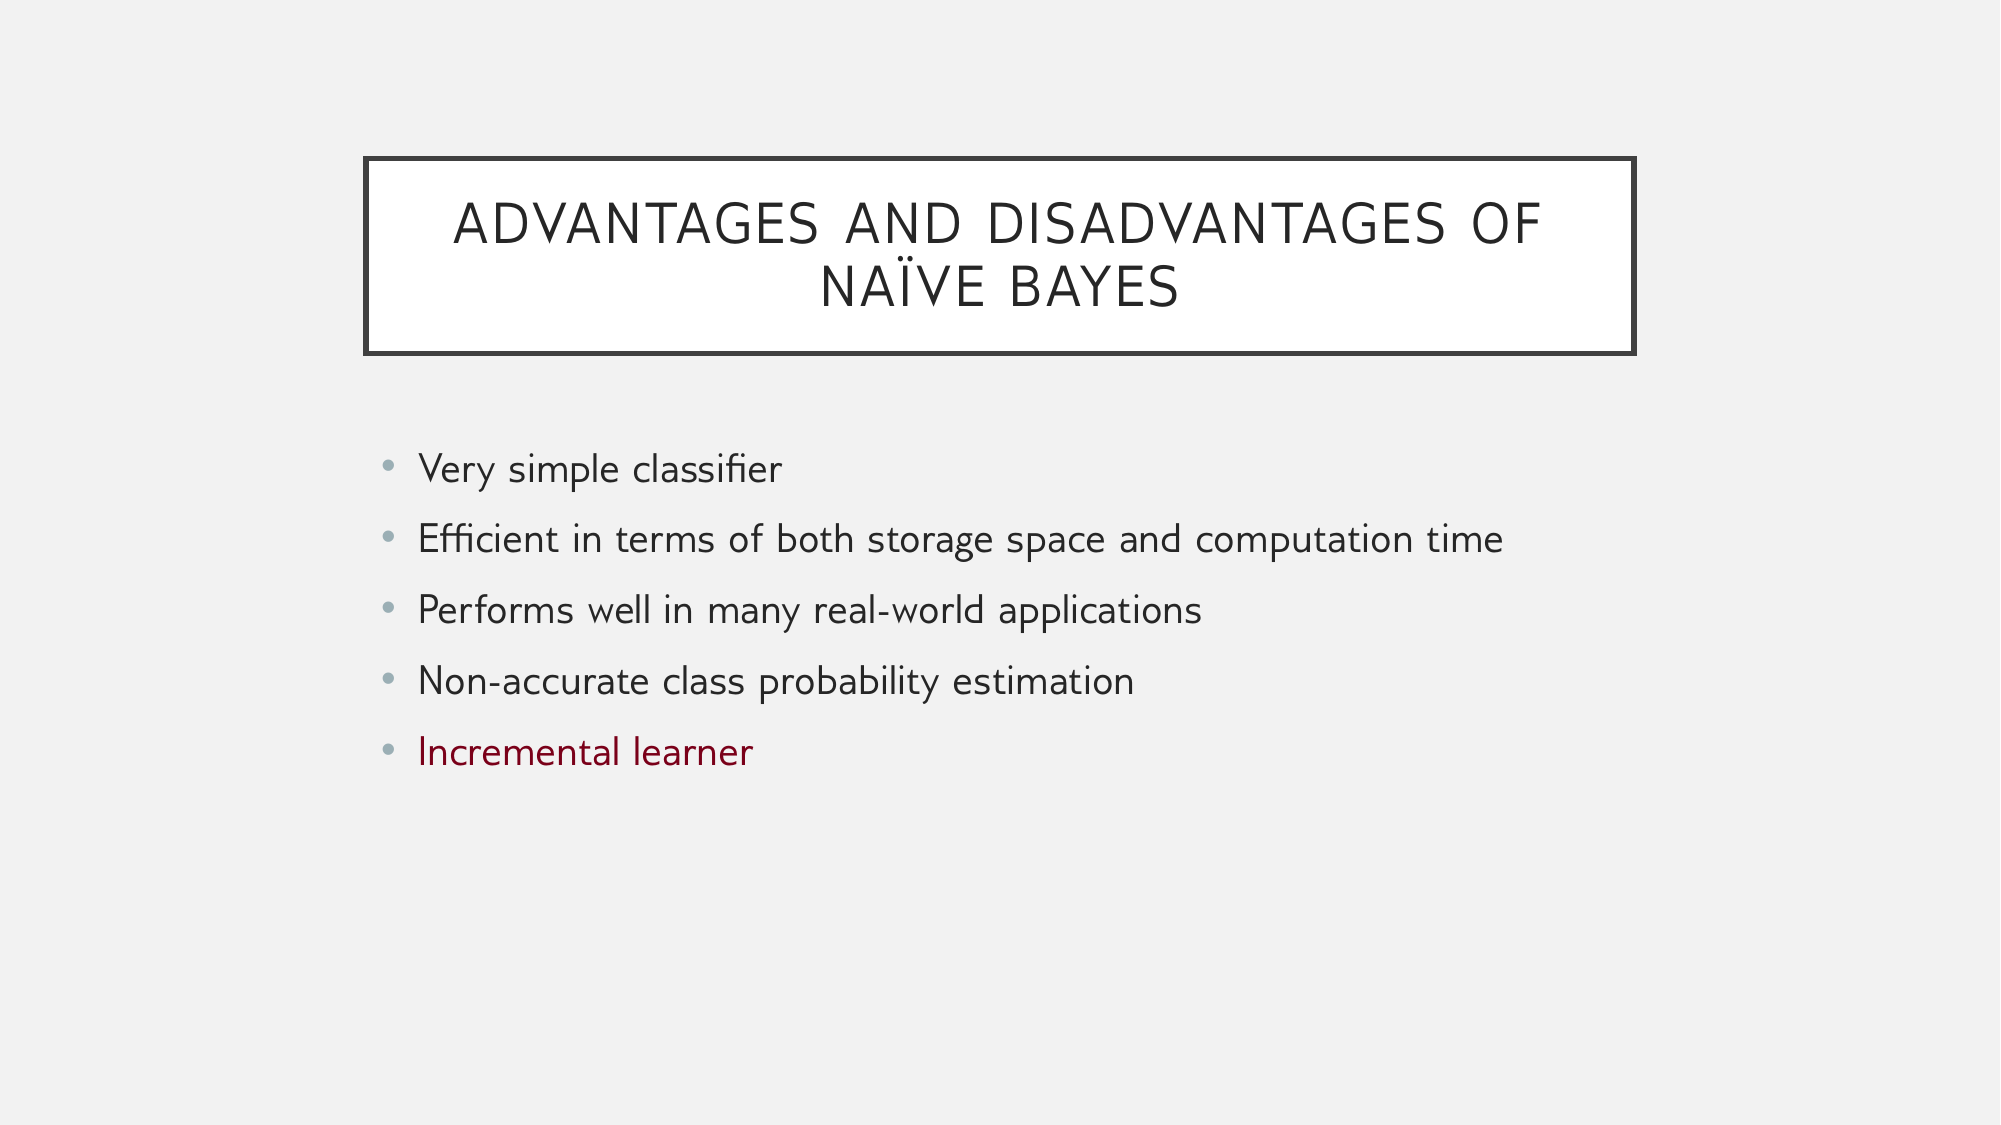

# Advantages and Disadvantages of Naïve Bayes
Very simple classifier
Efficient in terms of both storage space and computation time
Performs well in many real-world applications
Non-accurate class probability estimation
Incremental learner